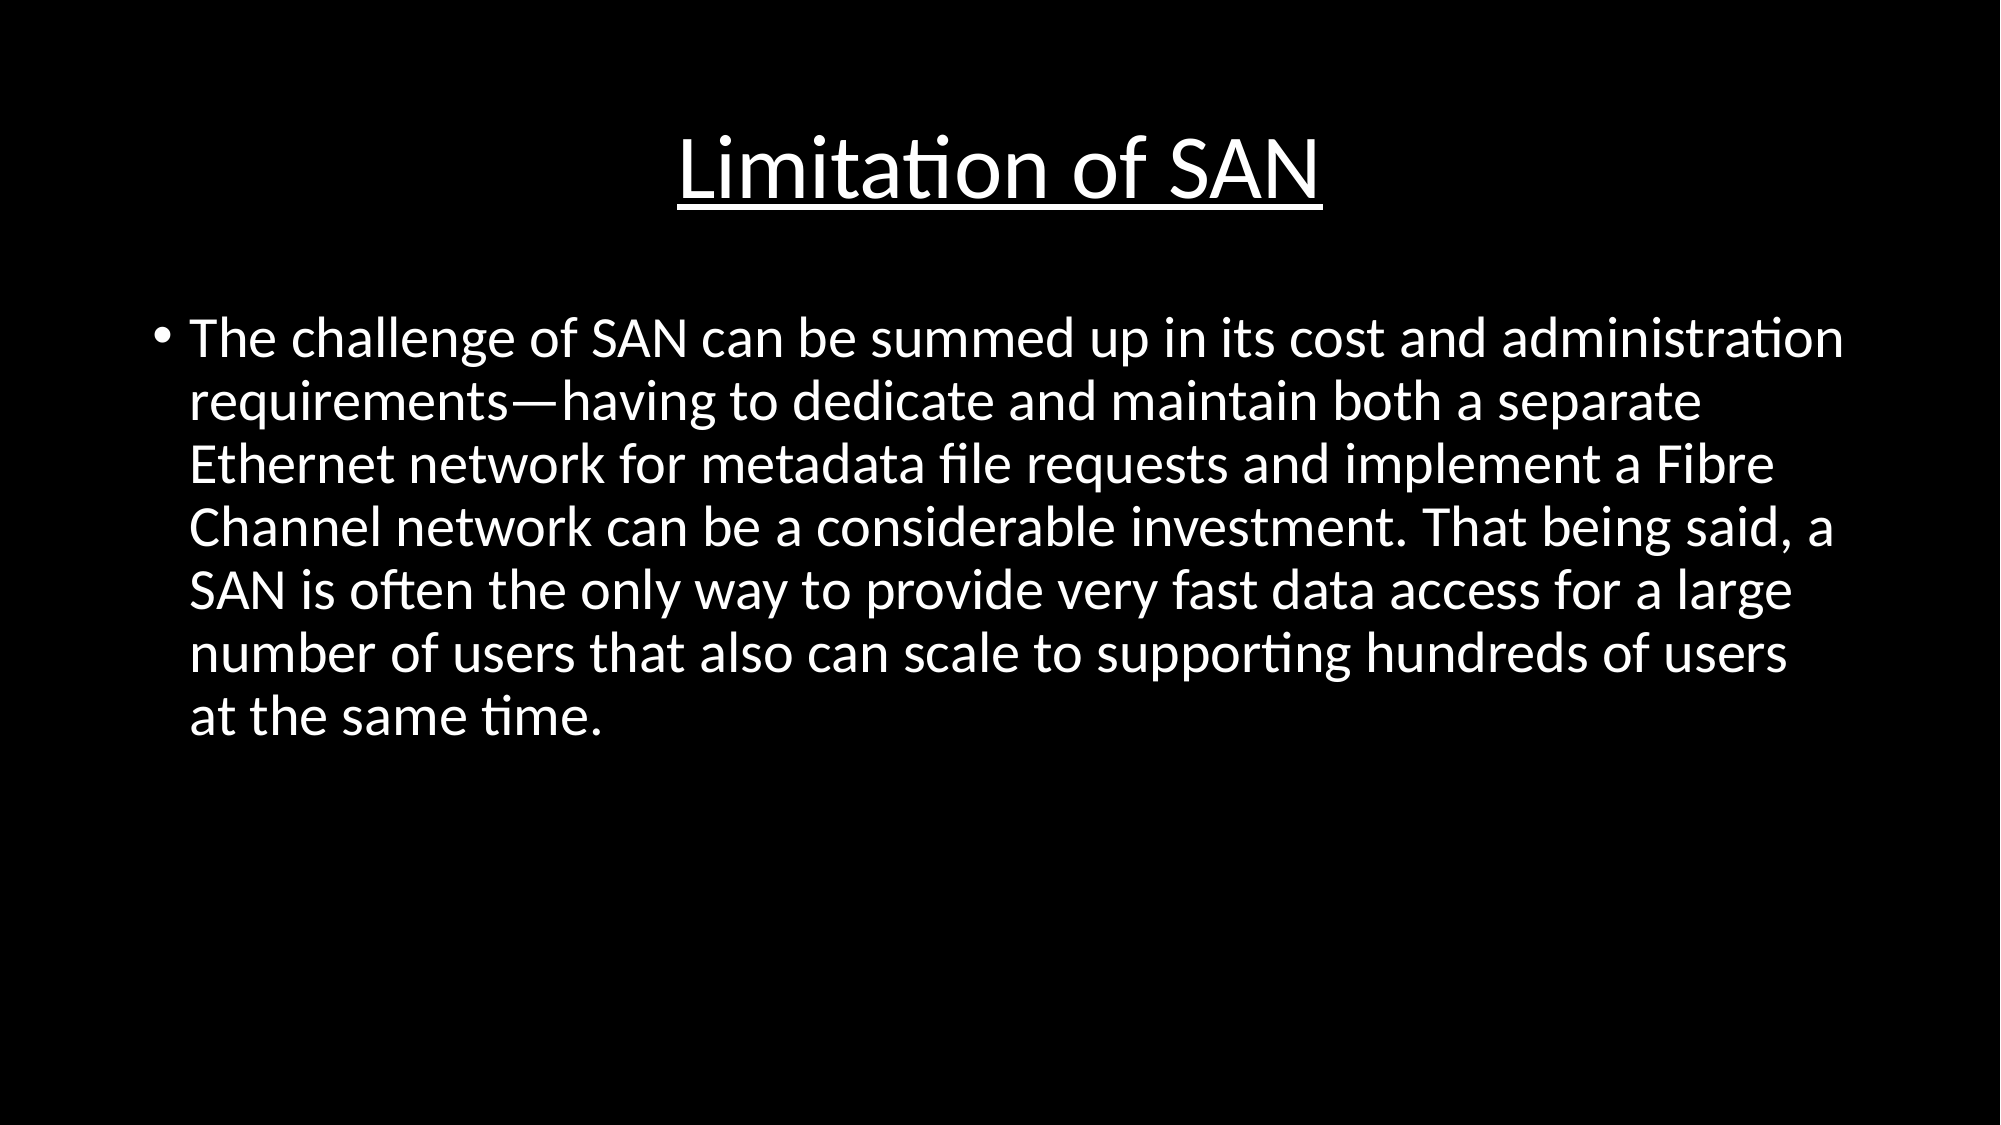

# Limitation of SAN
The challenge of SAN can be summed up in its cost and administration requirements—having to dedicate and maintain both a separate Ethernet network for metadata file requests and implement a Fibre Channel network can be a considerable investment. That being said, a SAN is often the only way to provide very fast data access for a large number of users that also can scale to supporting hundreds of users at the same time.